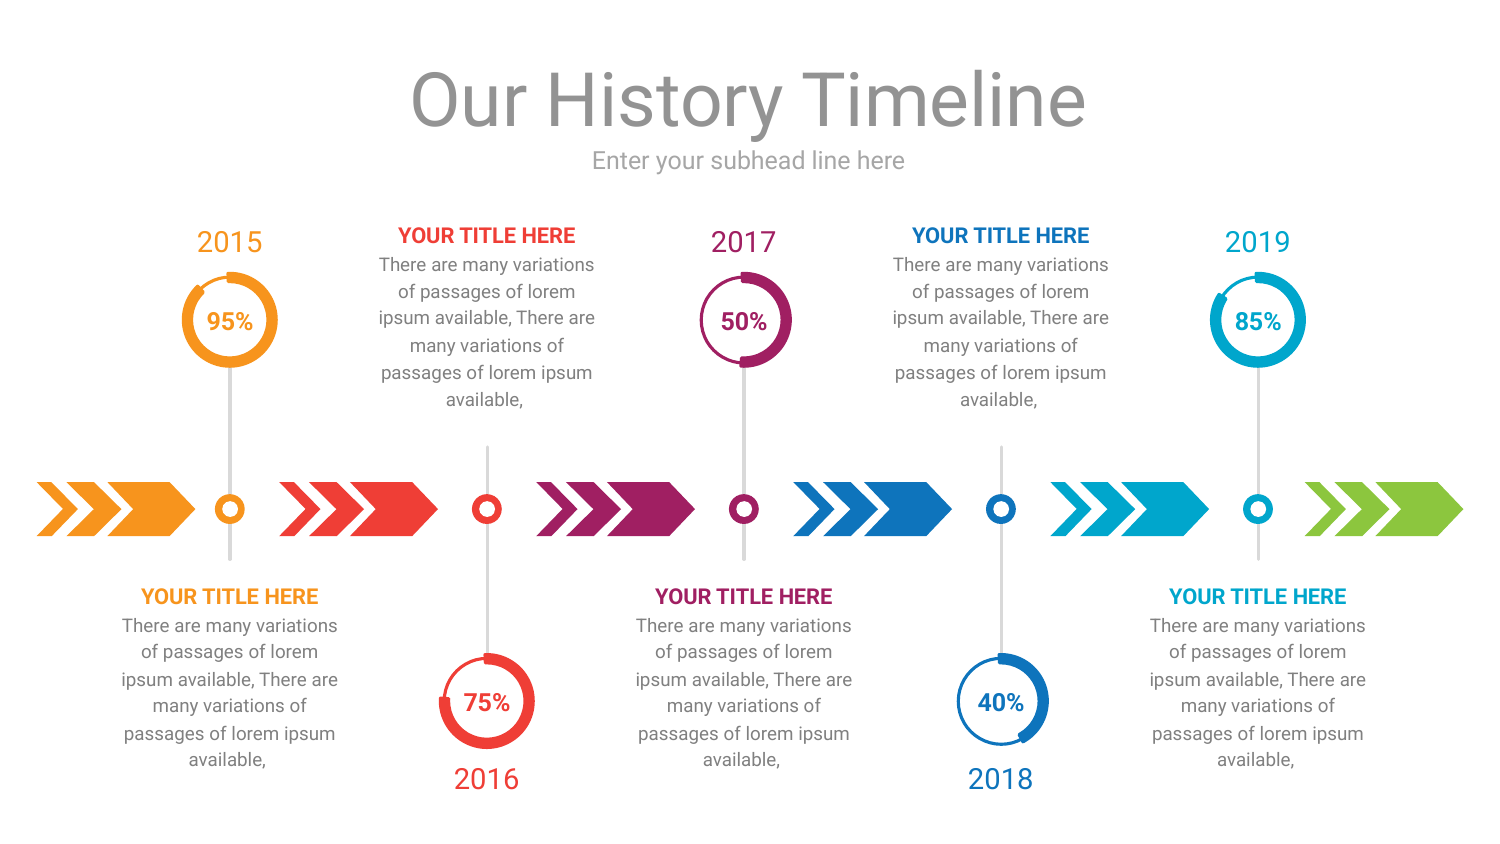

# Our History Timeline
Enter your subhead line here
YOUR TITLE HERE
There are many variations of passages of lorem ipsum available, There are many variations of passages of lorem ipsum available,
YOUR TITLE HERE
There are many variations of passages of lorem ipsum available, There are many variations of passages of lorem ipsum available,
2015
2017
2019

95%

50%

85%

YOUR TITLE HERE
There are many variations of passages of lorem ipsum available, There are many variations of passages of lorem ipsum available,
YOUR TITLE HERE
There are many variations of passages of lorem ipsum available, There are many variations of passages of lorem ipsum available,
YOUR TITLE HERE
There are many variations of passages of lorem ipsum available, There are many variations of passages of lorem ipsum available,

75%

40%
2016
2018